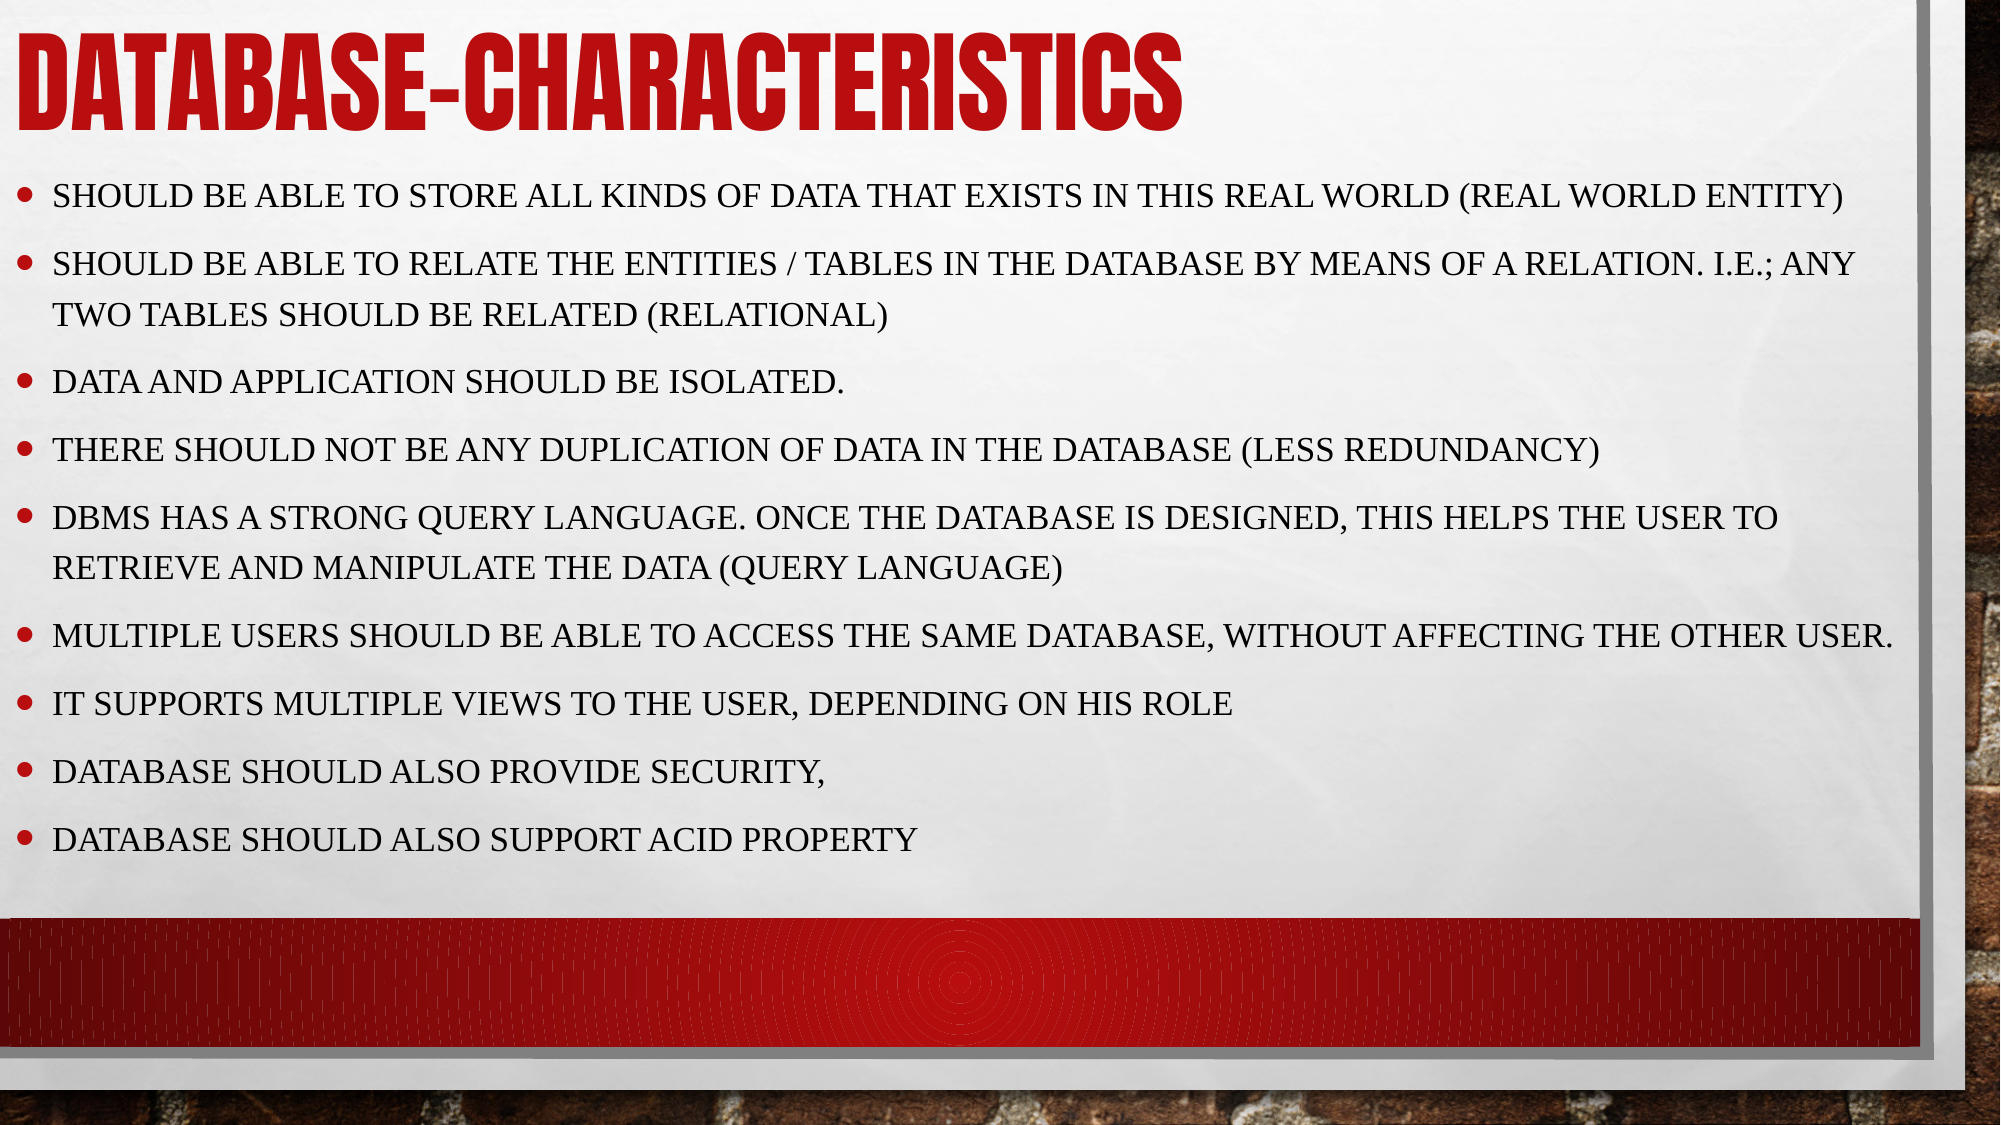

# Database-characteristics
Should be able to store all kinds of data that exists in this real world (real world entity)
Should be able to relate the entities / tables in the database by means of a relation. i.e.; any two tables should be related (relational)
Data and application should be isolated.
There should not be any duplication of data in the database (less redundancy)
DBMS has a strong query language. Once the database is designed, this helps the user to retrieve and manipulate the data (query language)
Multiple users should be able to access the same database, without affecting the other user.
It supports multiple views to the user, depending on his role
Database should also provide security,
Database should also support ACID property